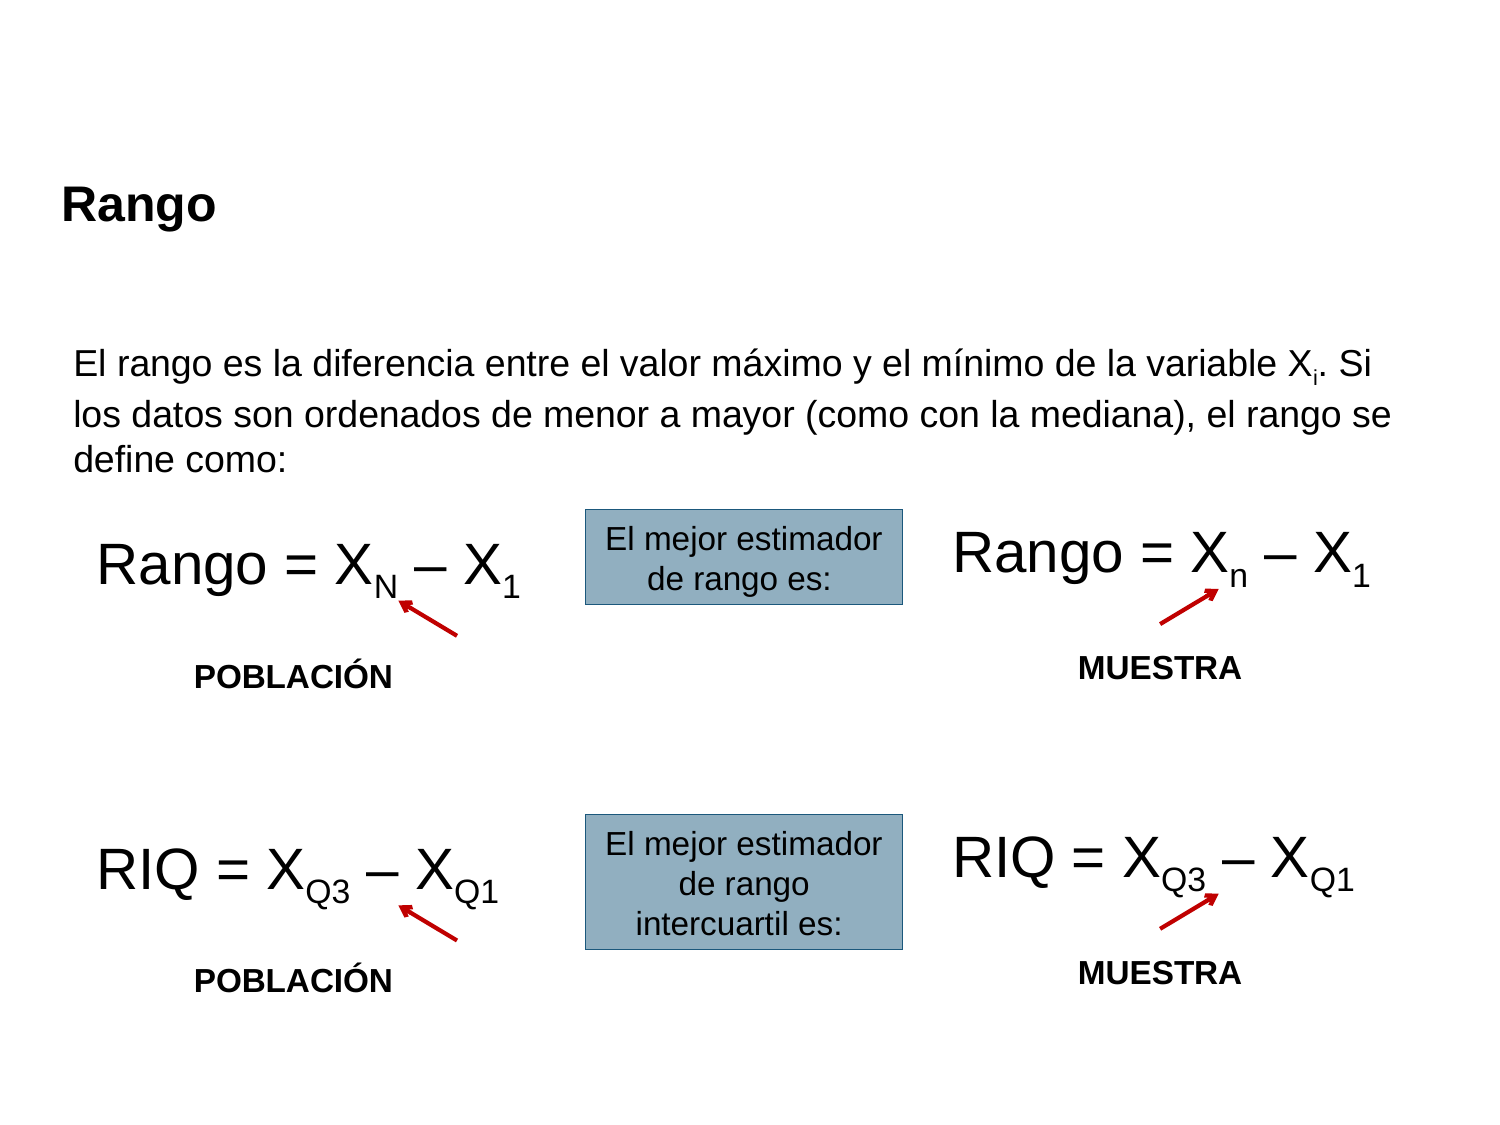

Rango
El rango es la diferencia entre el valor máximo y el mínimo de la variable Xi. Si los datos son ordenados de menor a mayor (como con la mediana), el rango se define como:
Rango = Xn – X1
El mejor estimador de rango es:
Rango = XN – X1
MUESTRA
POBLACIÓN
RIQ = XQ3 – XQ1
El mejor estimador de rango intercuartil es:
RIQ = XQ3 – XQ1
MUESTRA
POBLACIÓN